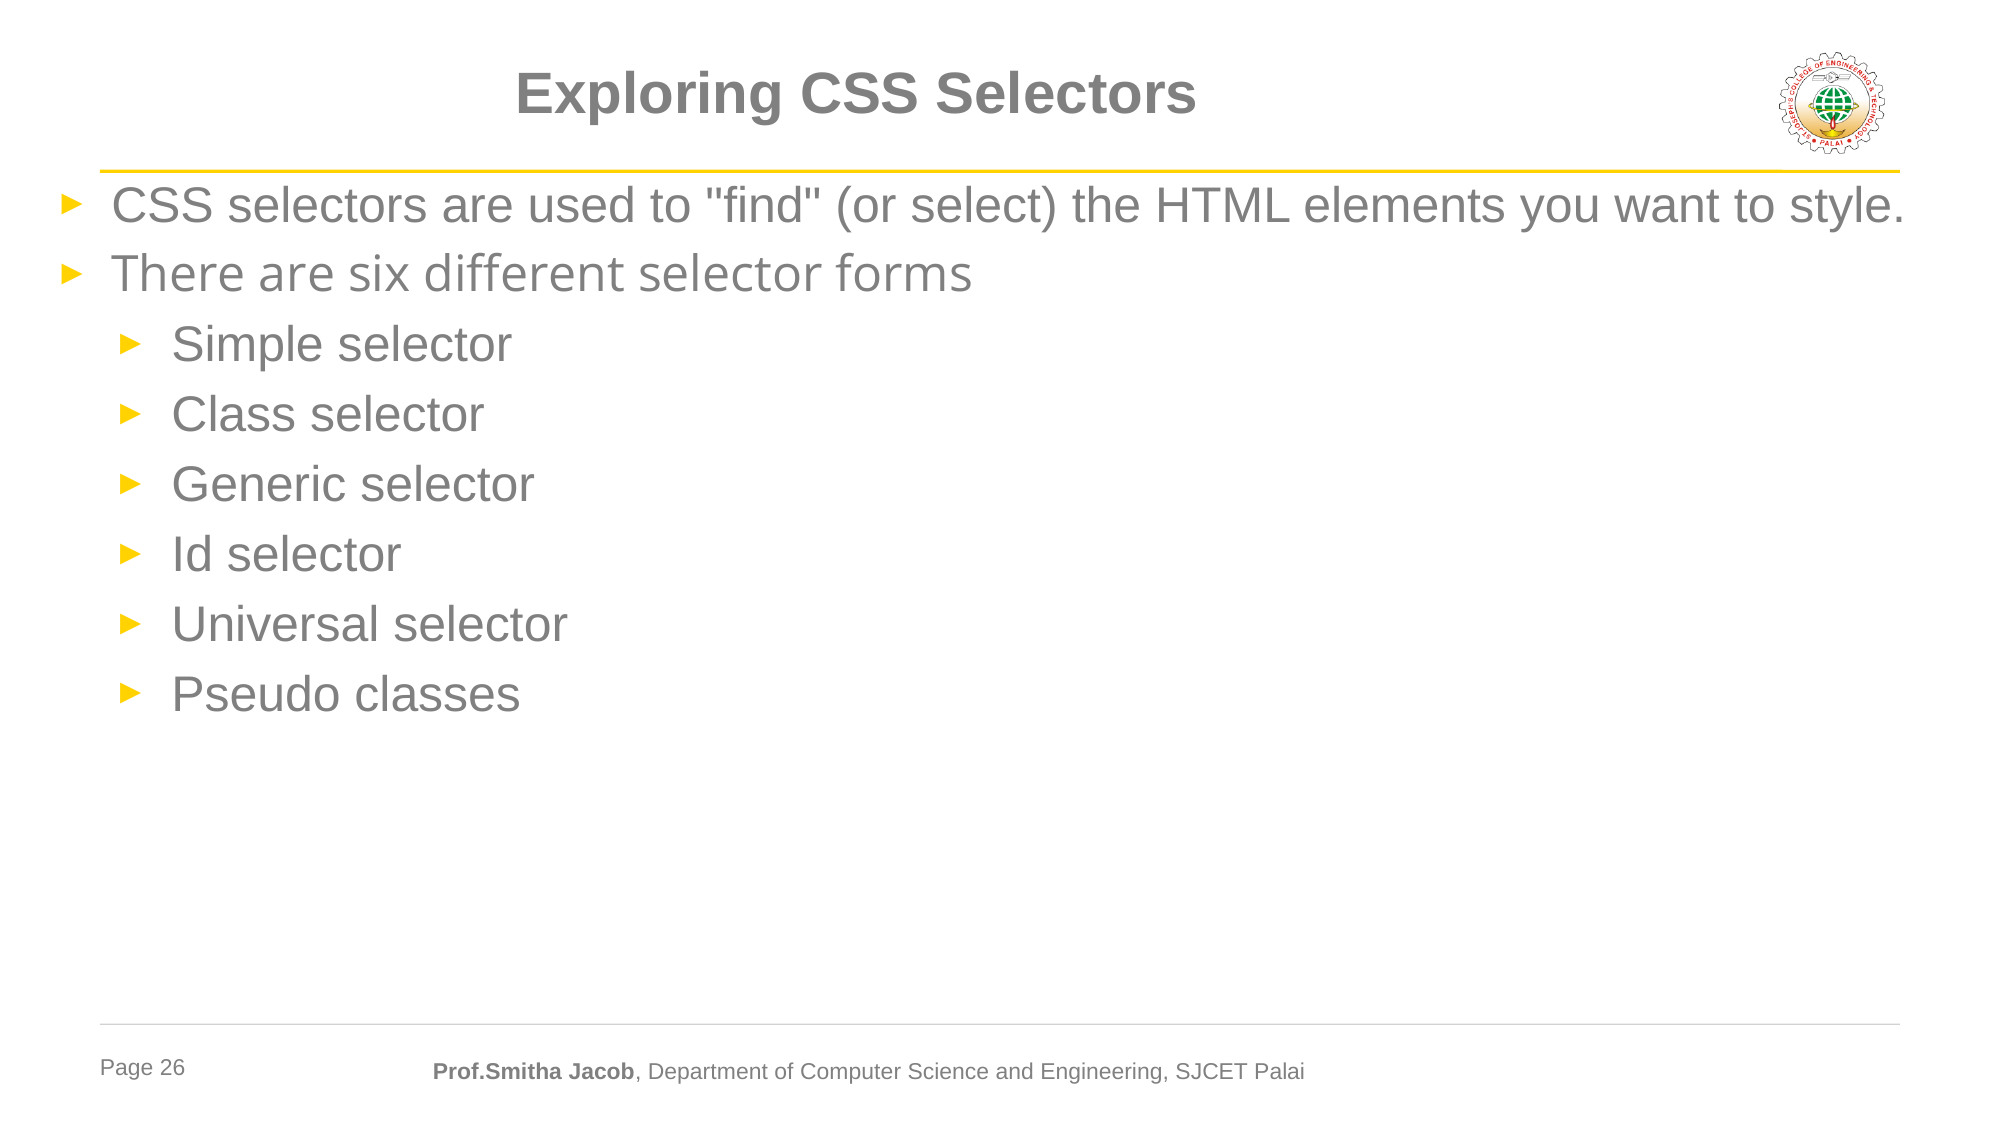

# Exploring CSS Selectors
CSS selectors are used to "find" (or select) the HTML elements you want to style.
There are six different selector forms
Simple selector
Class selector
Generic selector
Id selector
Universal selector
Pseudo classes